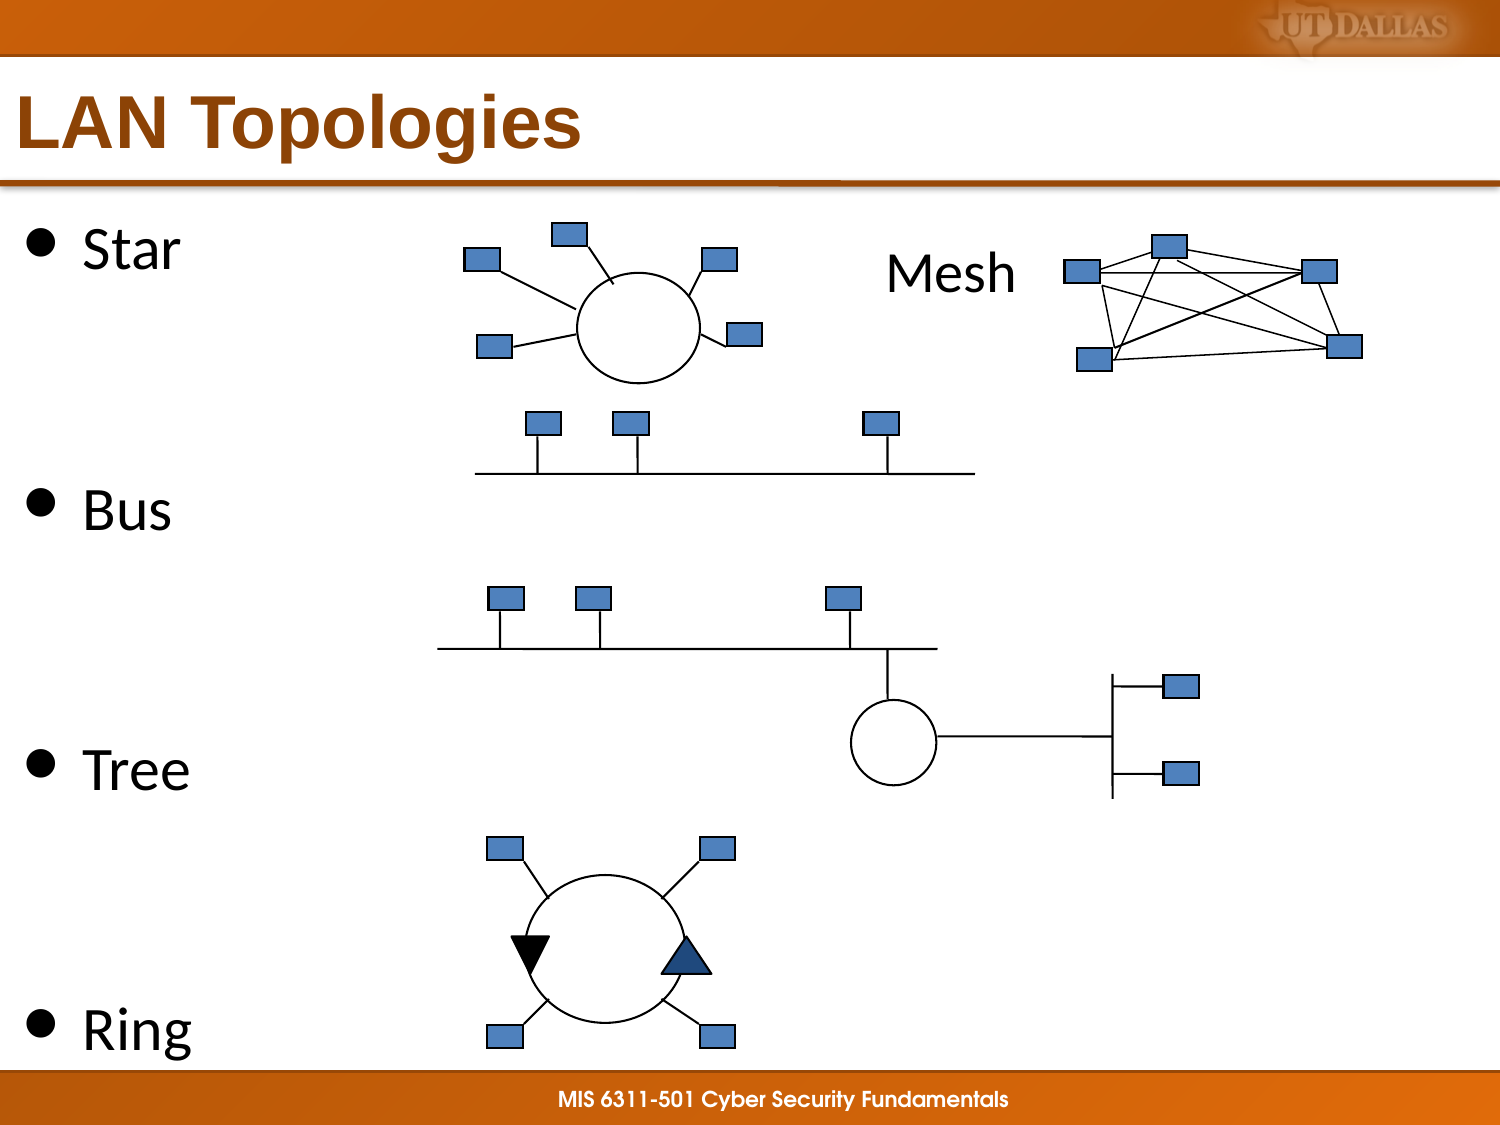

# LAN Topologies
Star

Bus

Tree

Ring

Mesh